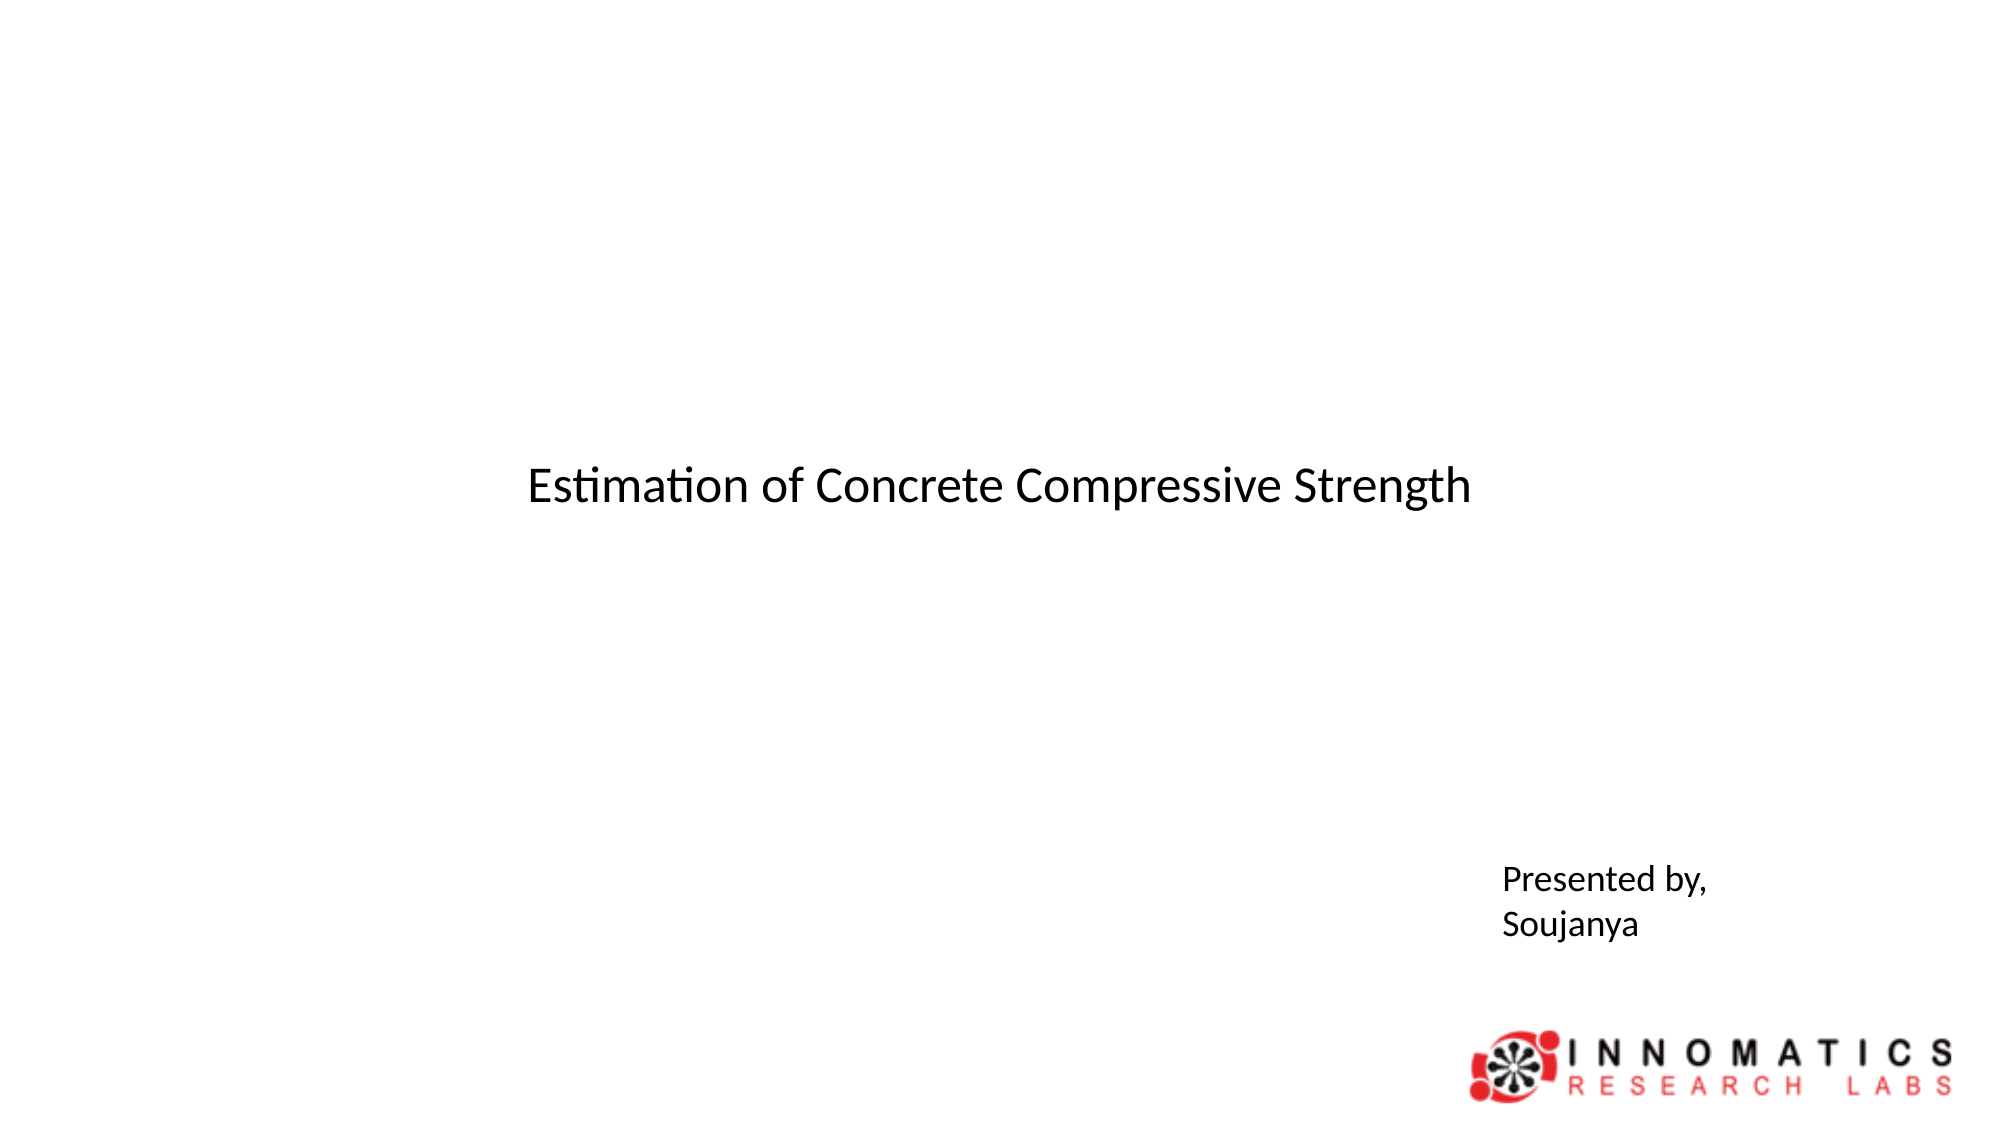

# Estimation of Concrete Compressive Strength
Presented by,
Soujanya